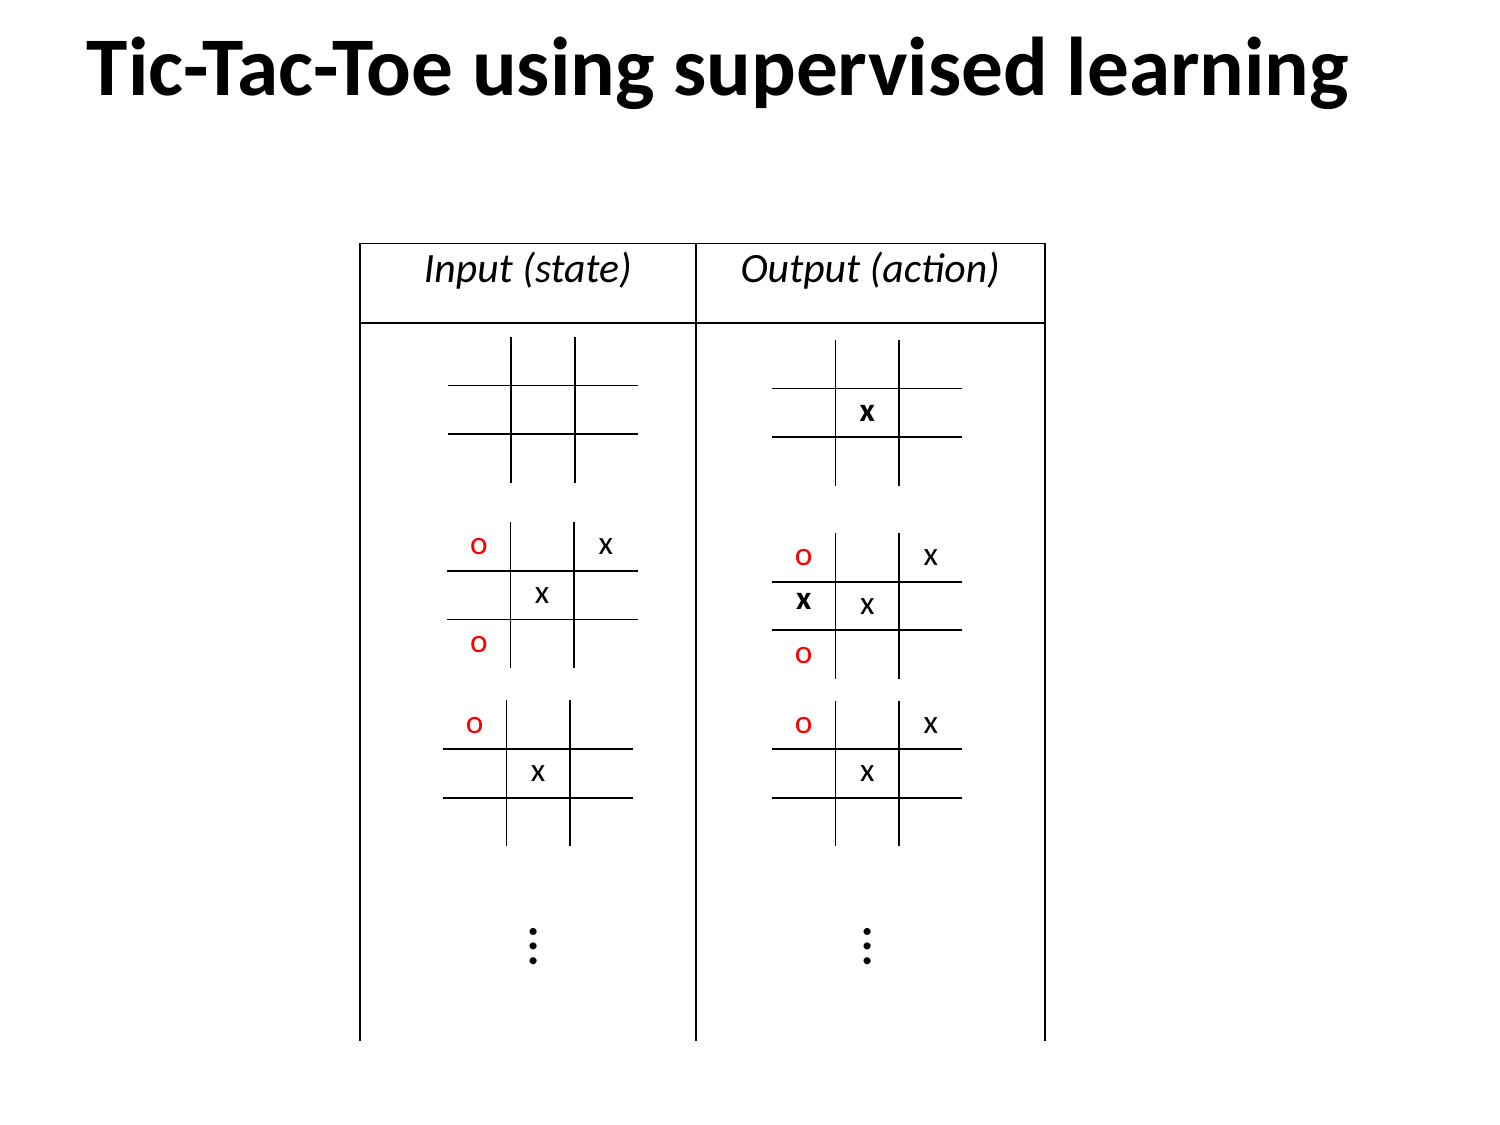

# Tic-Tac-Toe using supervised learning
| Input (state) | Output (action) |
| --- | --- |
|  |  |
|  |  |
|  |  |
|  |  |
|  |  |  |
| --- | --- | --- |
|  |  |  |
|  |  |  |
|  |  |  |
| --- | --- | --- |
|  | x |  |
|  |  |  |
| o |  | x |
| --- | --- | --- |
|  | x |  |
| o |  |  |
| o |  | x |
| --- | --- | --- |
| x | x |  |
| o |  |  |
| o |  |  |
| --- | --- | --- |
|  | x |  |
|  |  |  |
| o |  | x |
| --- | --- | --- |
|  | x |  |
|  |  |  |
…
…